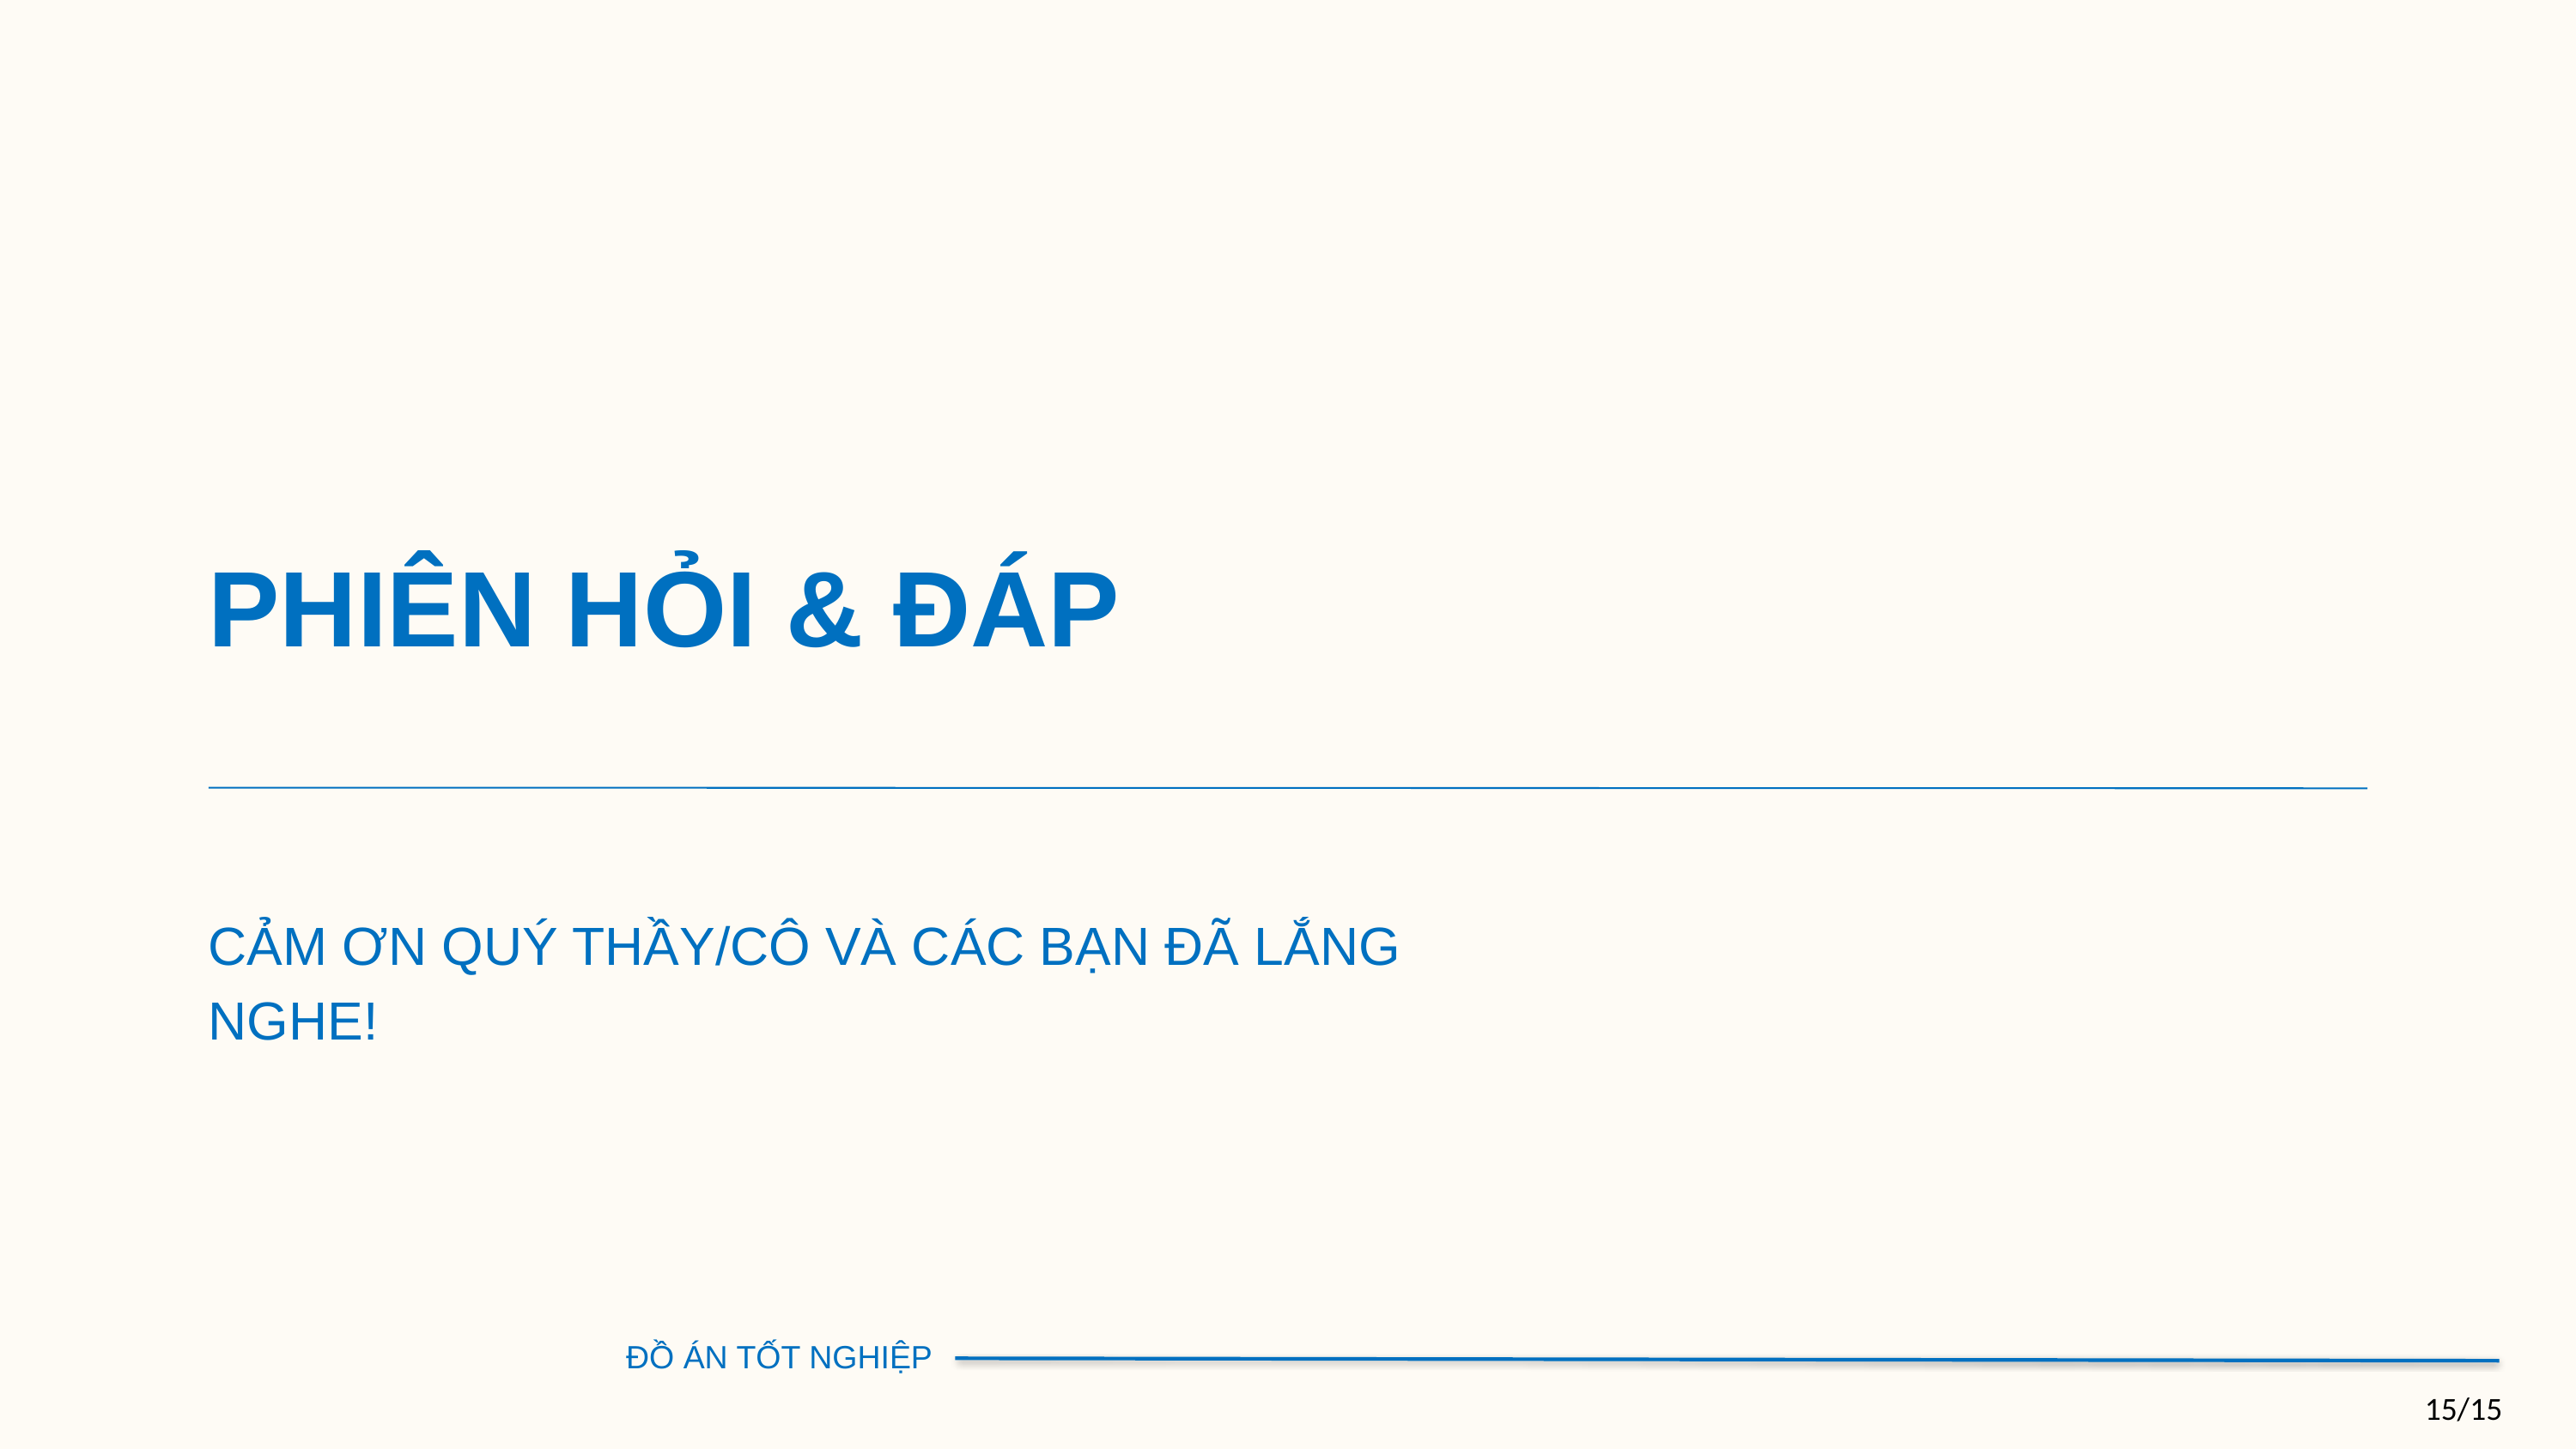

PHIÊN HỎI & ĐÁP

CẢM ƠN QUÝ THẦY/CÔ VÀ CÁC BẠN ĐÃ LẮNG NGHE!
ĐỒ ÁN TỐT NGHIỆP

15/15